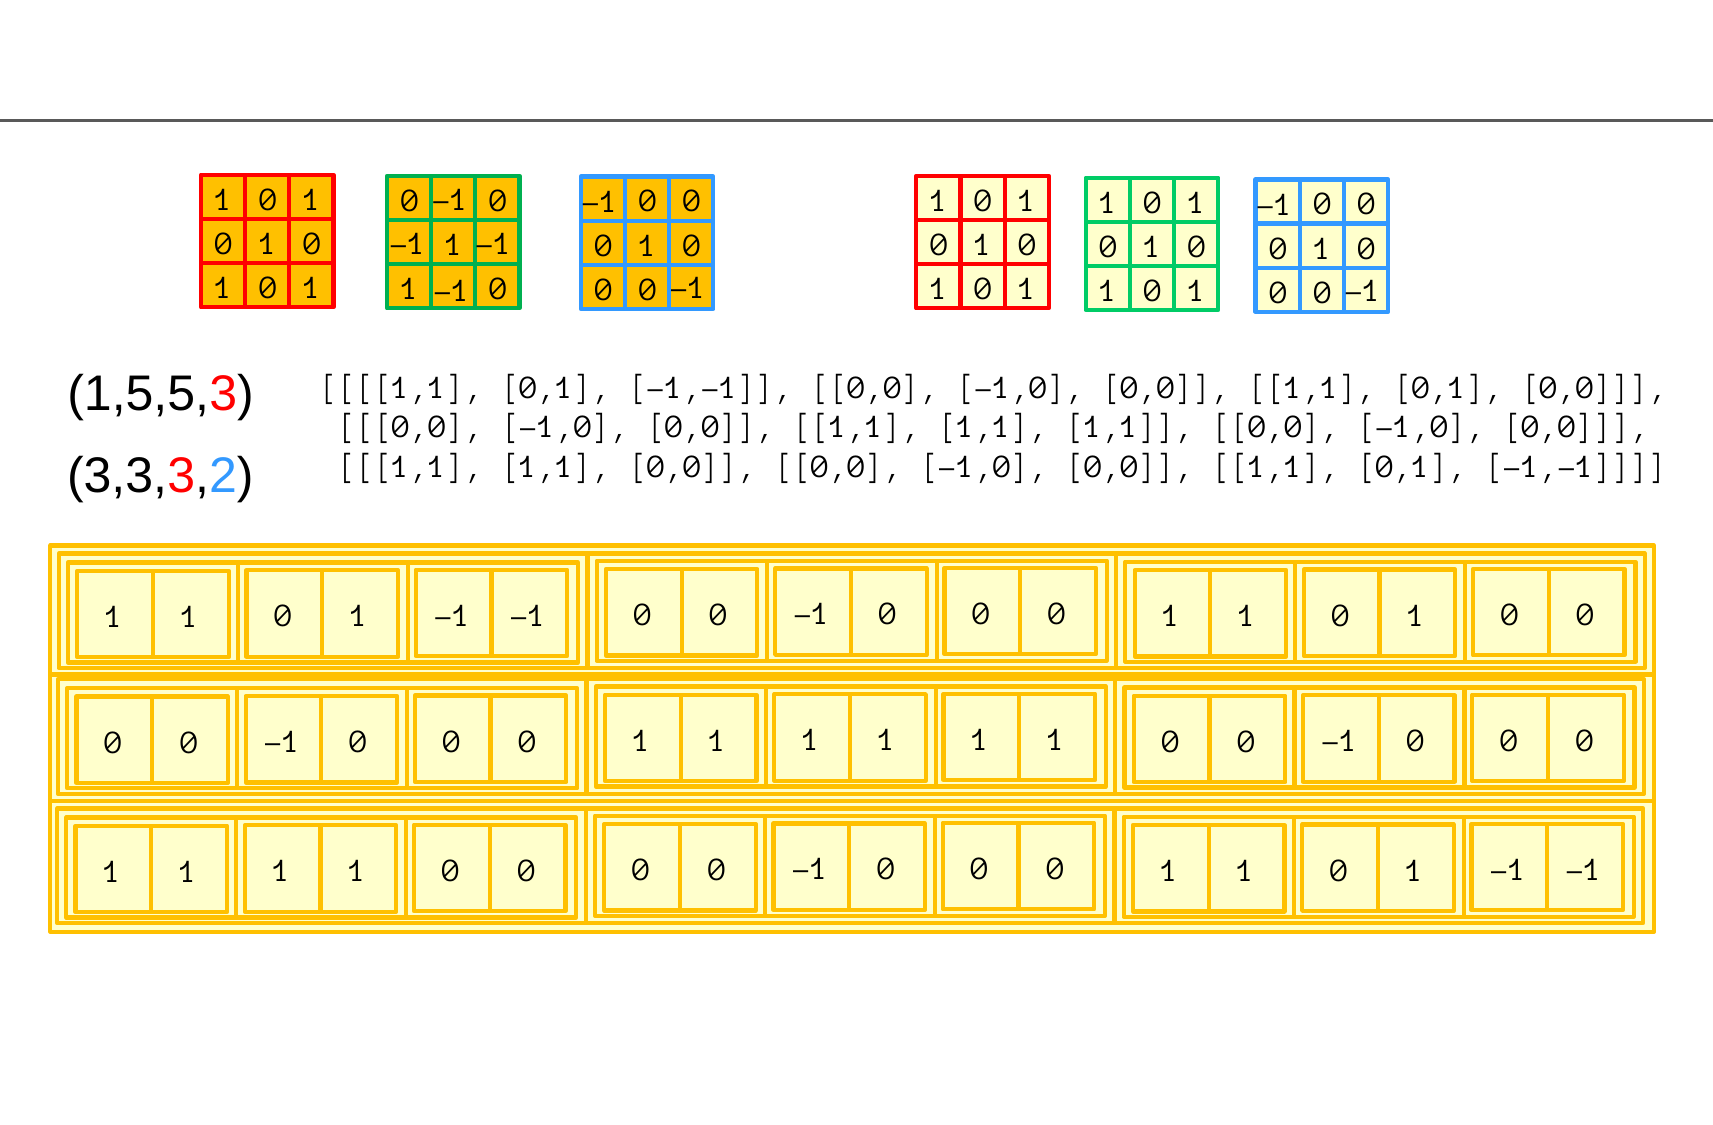

-1
-1
-1
1
1
0
0
1
0

1
0
0

0
1
1
0
0

0
-1
-1
0
1
0

0
1
1

0
0
1
0
0
1
0
0
1
0
-1
-1
-1
1
0
1
0
1

0
1
1

0
0
1
0
1

0
0
(1,5,5,3)
[[[[1,1], [0,1], [-1,-1]], [[0,0], [-1,0], [0,0]], [[1,1], [0,1], [0,0]]],
 [[[0,0], [-1,0], [0,0]], [[1,1], [1,1], [1,1]], [[0,0], [-1,0], [0,0]]],
 [[[1,1], [1,1], [0,0]], [[0,0], [-1,0], [0,0]], [[1,1], [0,1], [-1,-1]]]]

(3,3,3,2)

0
0
-1
0
0
0
0
0
0
1
-1
-1
1
1
0
1
1
1

1
1
1
1
0
0
1
1
-1
0
0
0
0
0
-1
0
0
0

0
0
-1
0
-1
-1
0
0
0
1
0
0
1
1
1
1
1
1